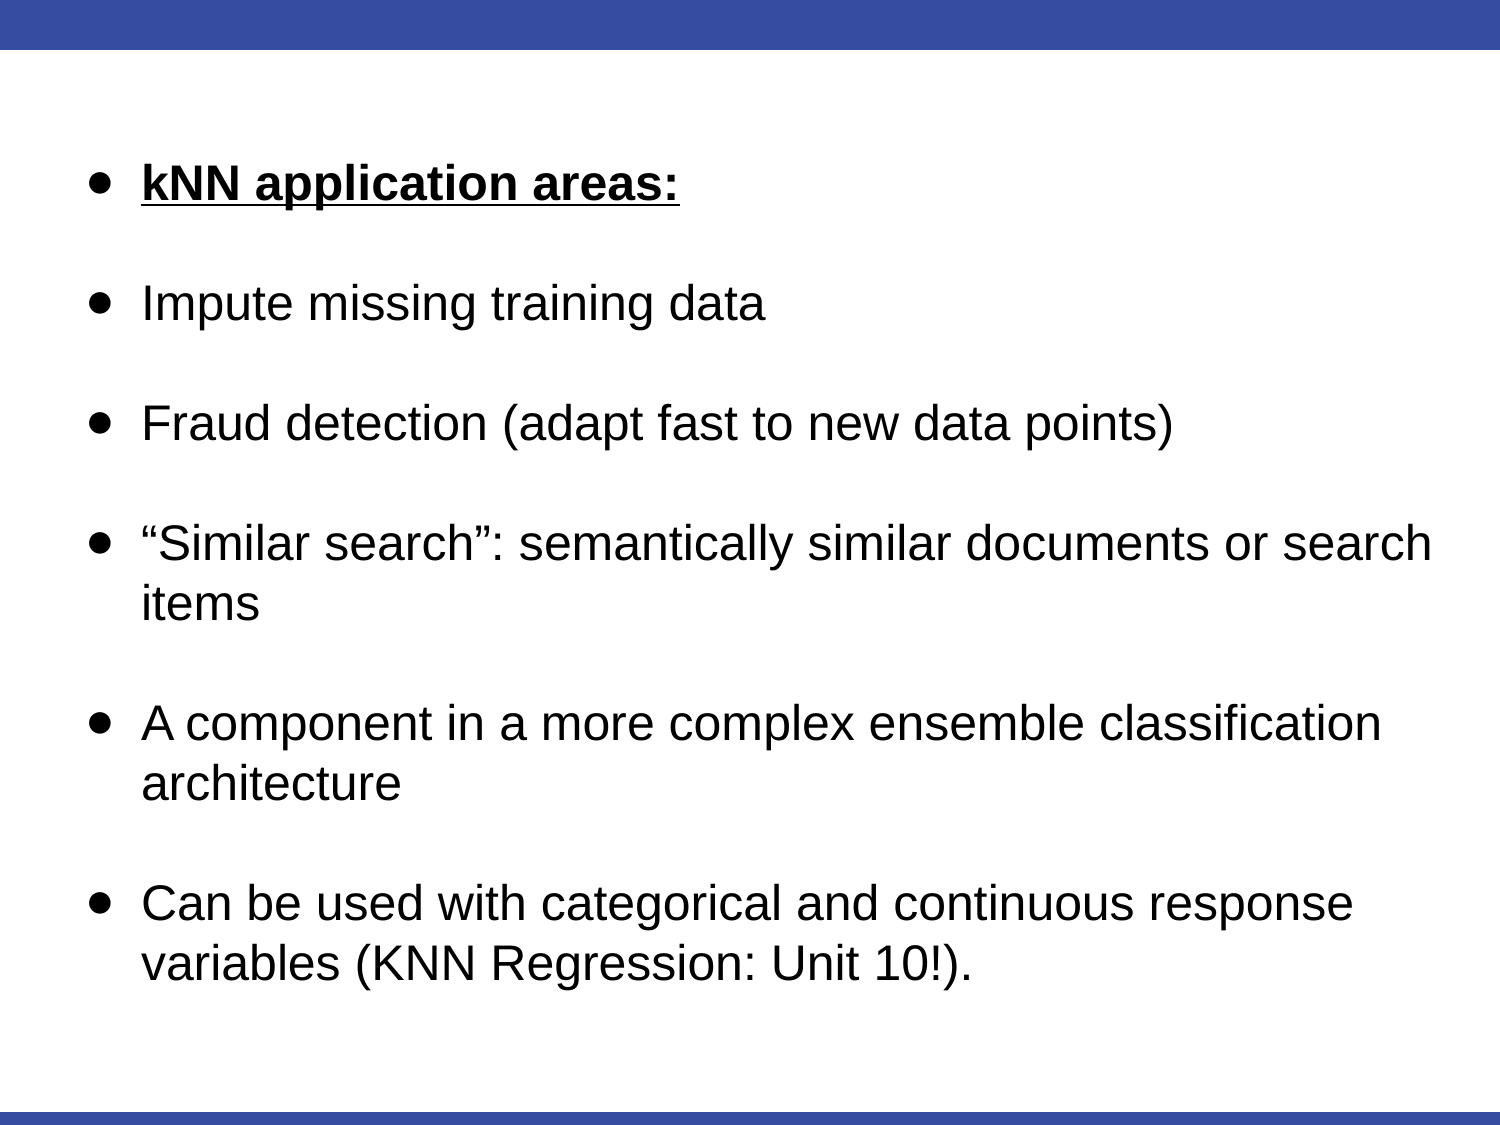

kNN application areas:

Impute missing training data

Fraud detection (adapt fast to new data points)

“Similar search”: semantically similar documents or search items

A component in a more complex ensemble classification architecture

Can be used with categorical and continuous response variables (KNN Regression: Unit 10!).